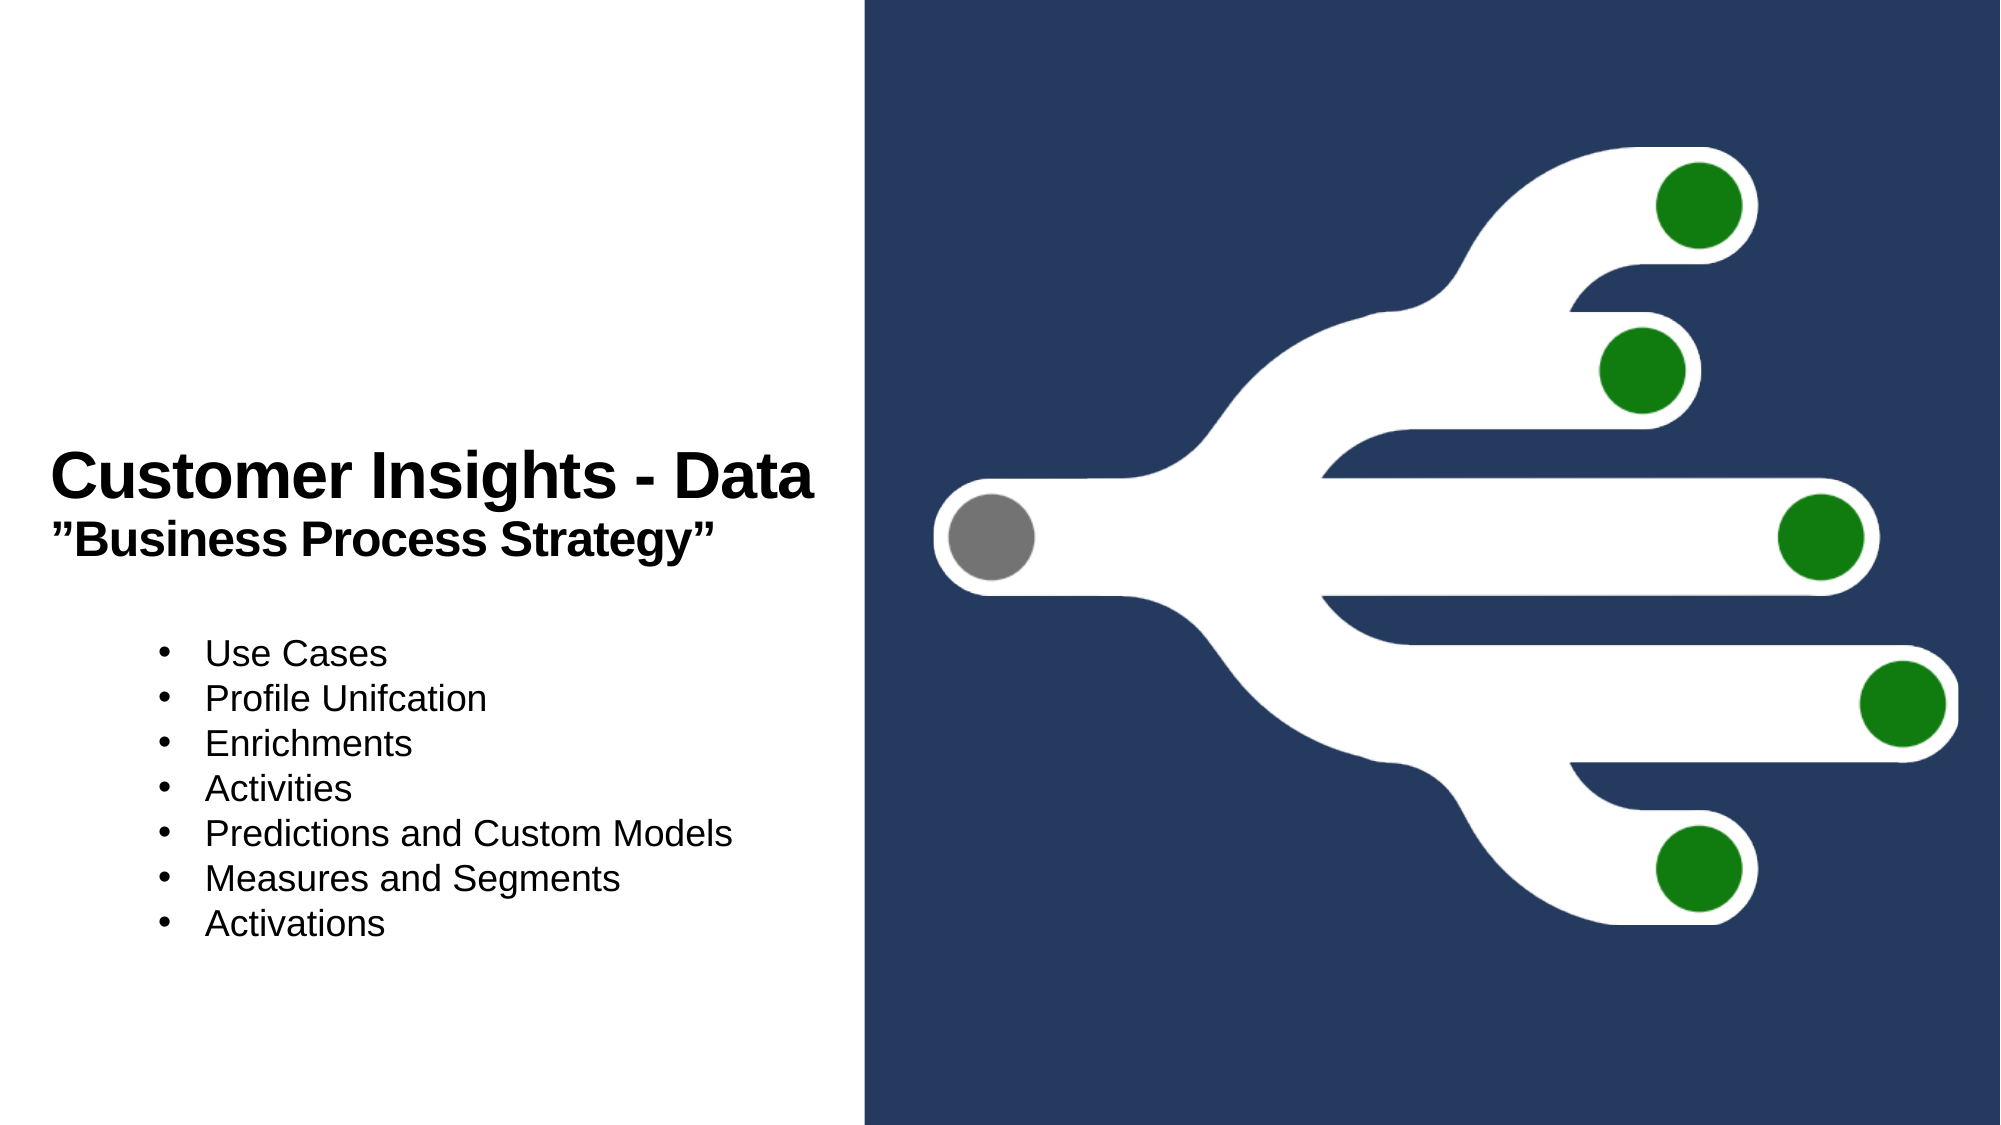

# Customer Insights - Data ”Business Process Strategy”
Use Cases
Profile Unifcation
Enrichments
Activities
Predictions and Custom Models
Measures and Segments
Activations